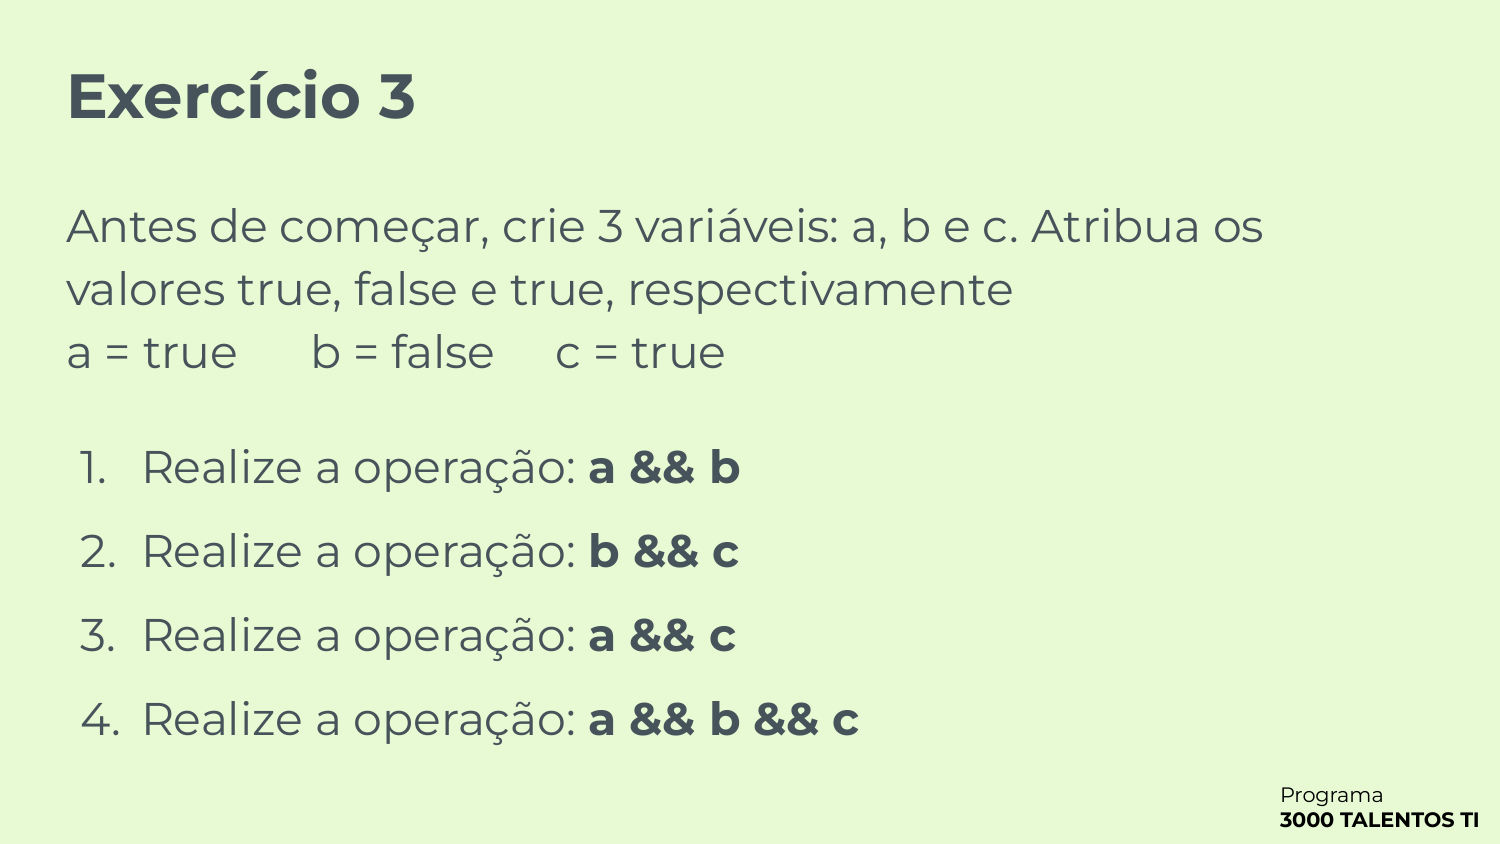

# Exercício 3
Antes de começar, crie 3 variáveis: a, b e c. Atribua os valores true, false e true, respectivamente
a = true      b = false     c = true
Realize a operação: a && b
Realize a operação: b && c
Realize a operação: a && c
Realize a operação: a && b && c